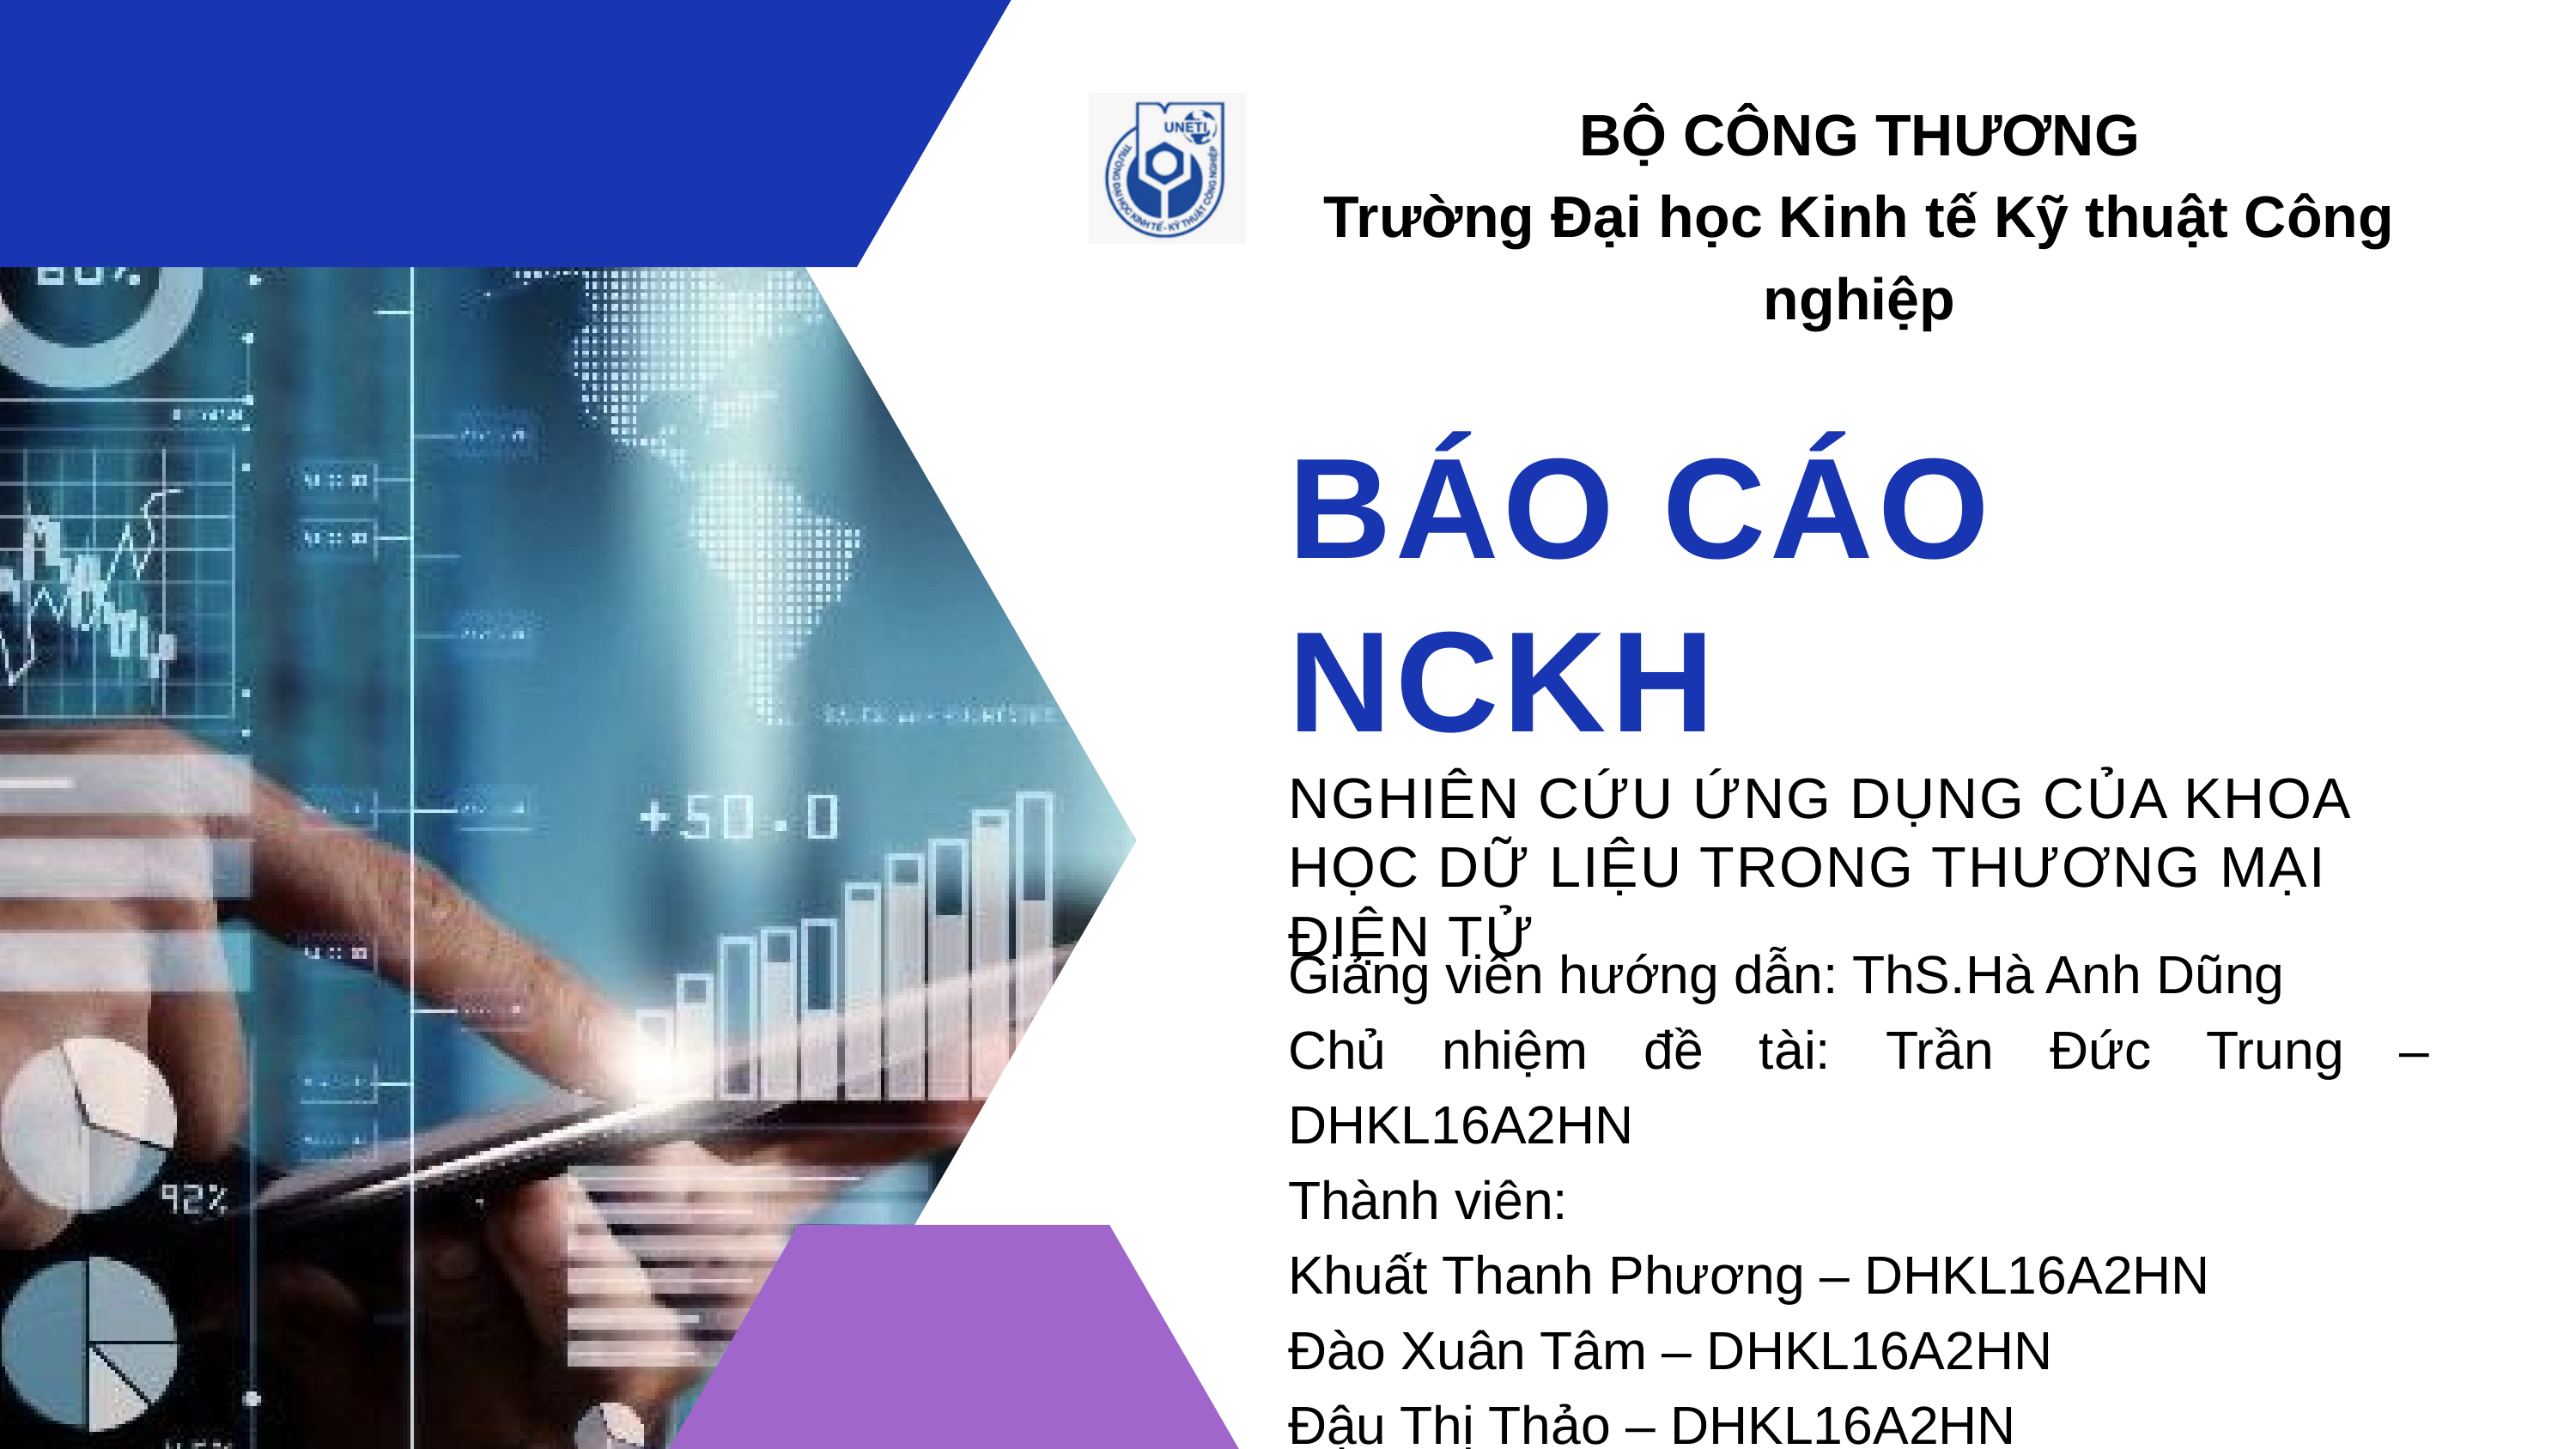

BỘ CÔNG THƯƠNG
Trường Đại học Kinh tế Kỹ thuật Công nghiệp

BÁO CÁO NCKH
NGHIÊN CỨU ỨNG DỤNG CỦA KHOA HỌC DỮ LIỆU TRONG THƯƠNG MẠI ĐIỆN TỬ
Giảng viên hướng dẫn: ThS.Hà Anh Dũng
Chủ nhiệm đề tài: Trần Đức Trung – DHKL16A2HN
Thành viên:
Khuất Thanh Phương – DHKL16A2HN
Đào Xuân Tâm – DHKL16A2HN
Đậu Thị Thảo – DHKL16A2HN